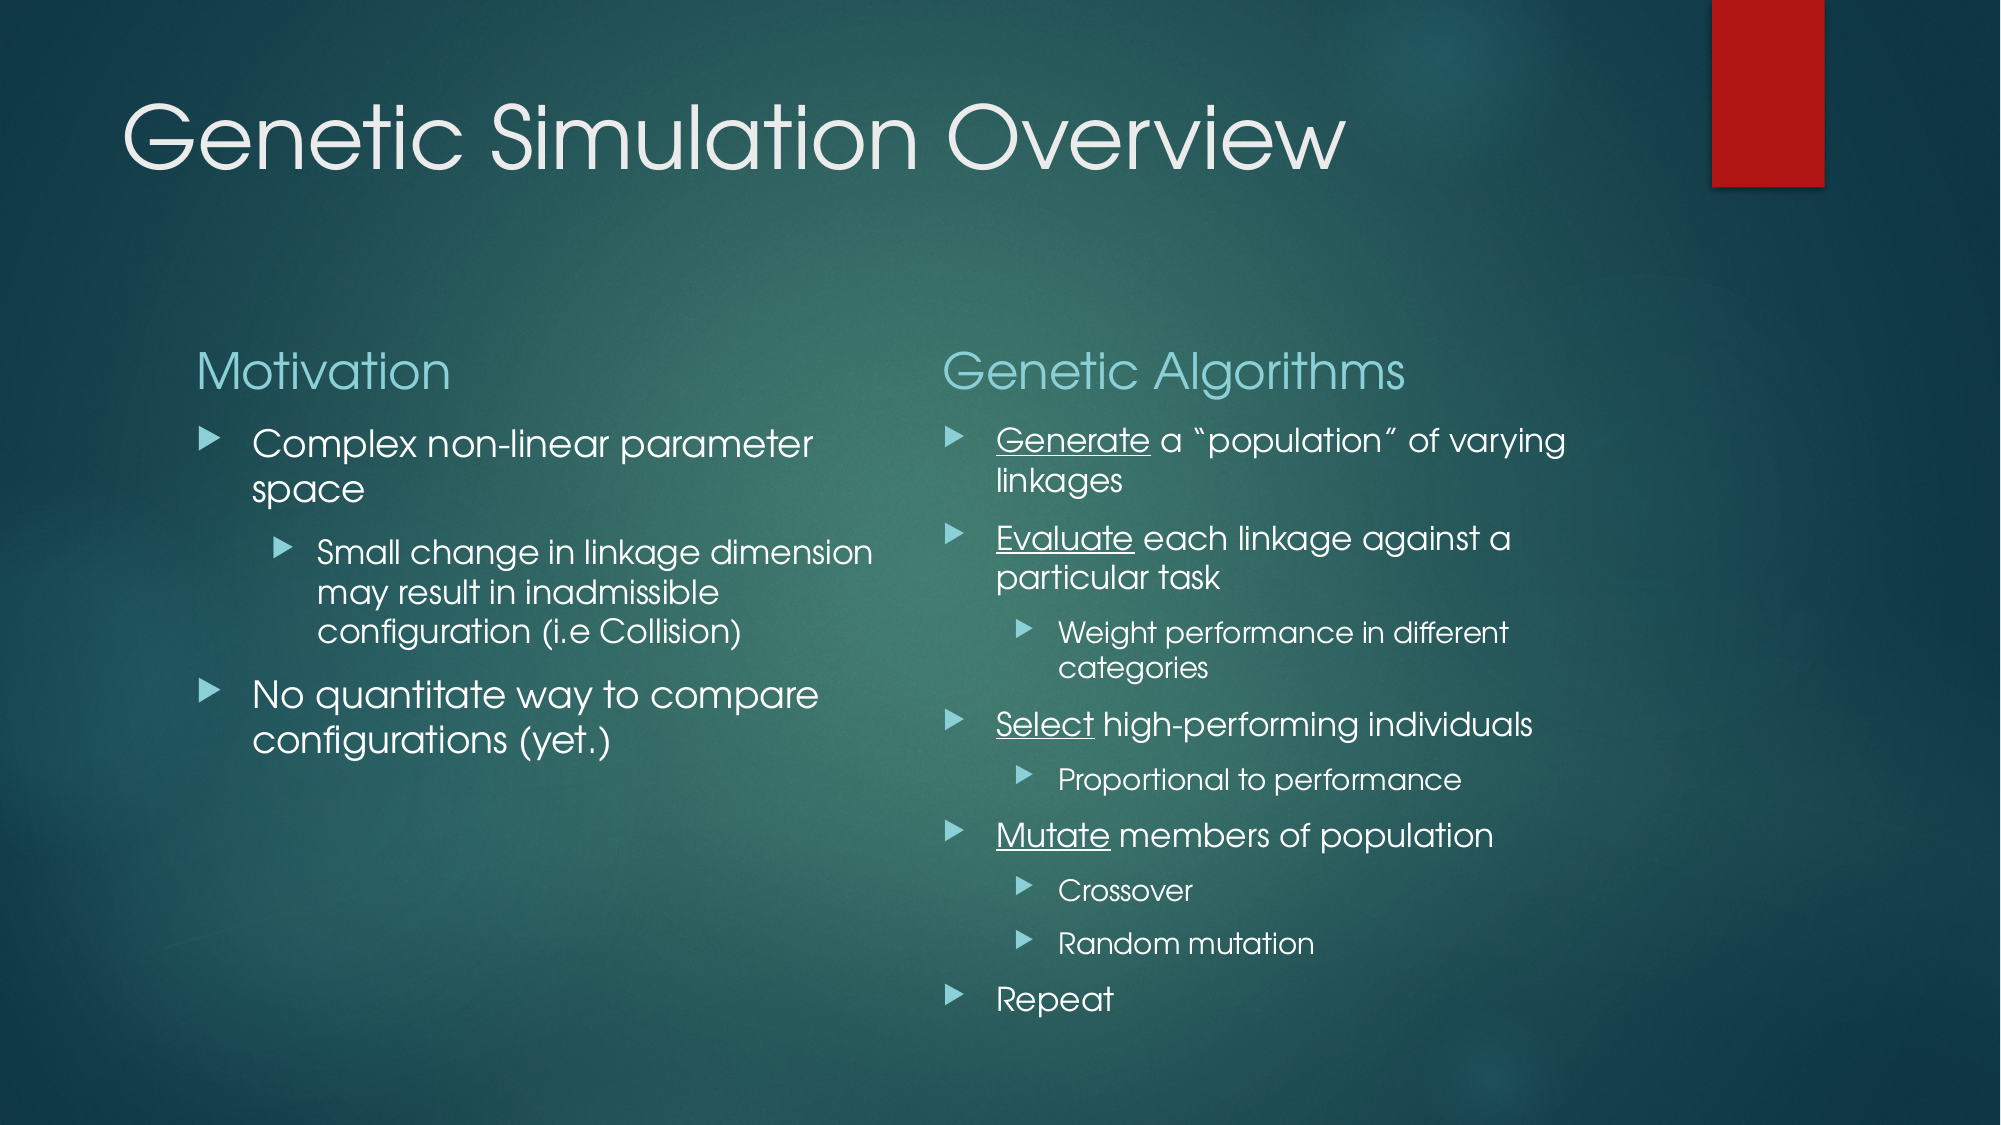

# Genetic Simulation Overview
Motivation
Genetic Algorithms
Complex non-linear parameter space
Small change in linkage dimension may result in inadmissible configuration (i.e Collision)
No quantitate way to compare configurations (yet.)
Generate a “population” of varying linkages
Evaluate each linkage against a particular task
Weight performance in different categories
Select high-performing individuals
Proportional to performance
Mutate members of population
Crossover
Random mutation
Repeat